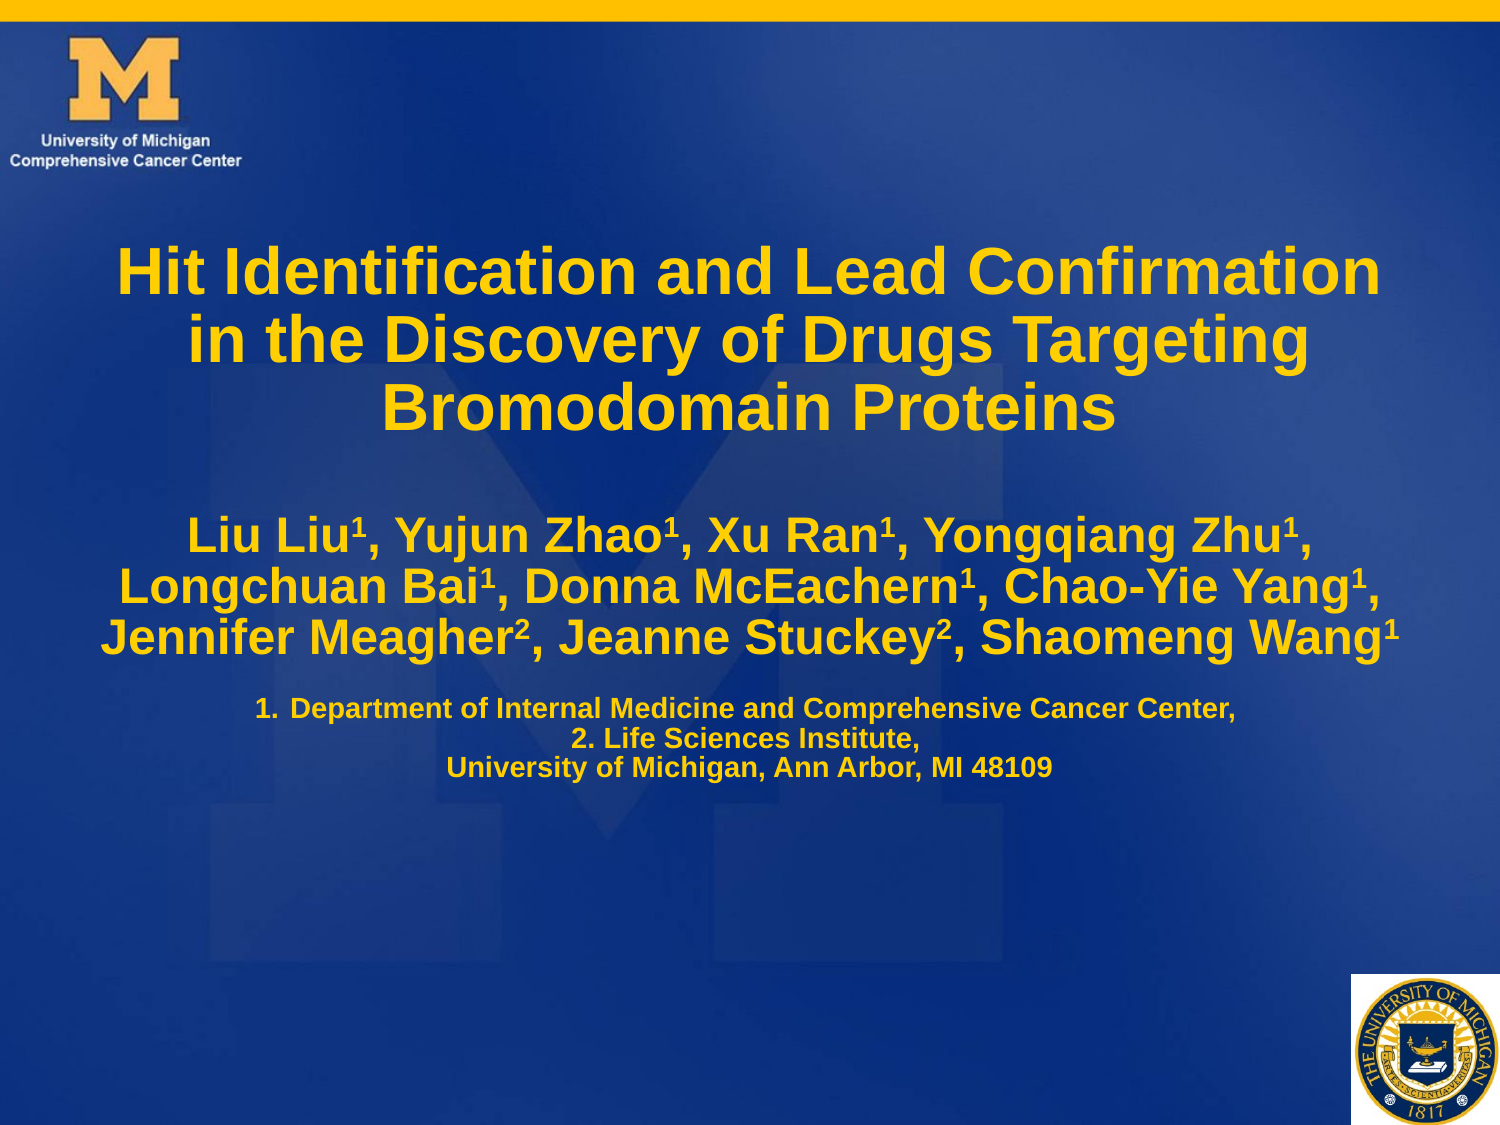

Hit Identification and Lead Confirmation in the Discovery of Drugs Targeting Bromodomain Proteins

Liu Liu1, Yujun Zhao1, Xu Ran1, Yongqiang Zhu1, Longchuan Bai1, Donna McEachern1, Chao-Yie Yang1, Jennifer Meagher2, Jeanne Stuckey2, Shaomeng Wang1

Department of Internal Medicine and Comprehensive Cancer Center,
2. Life Sciences Institute,
University of Michigan, Ann Arbor, MI 48109